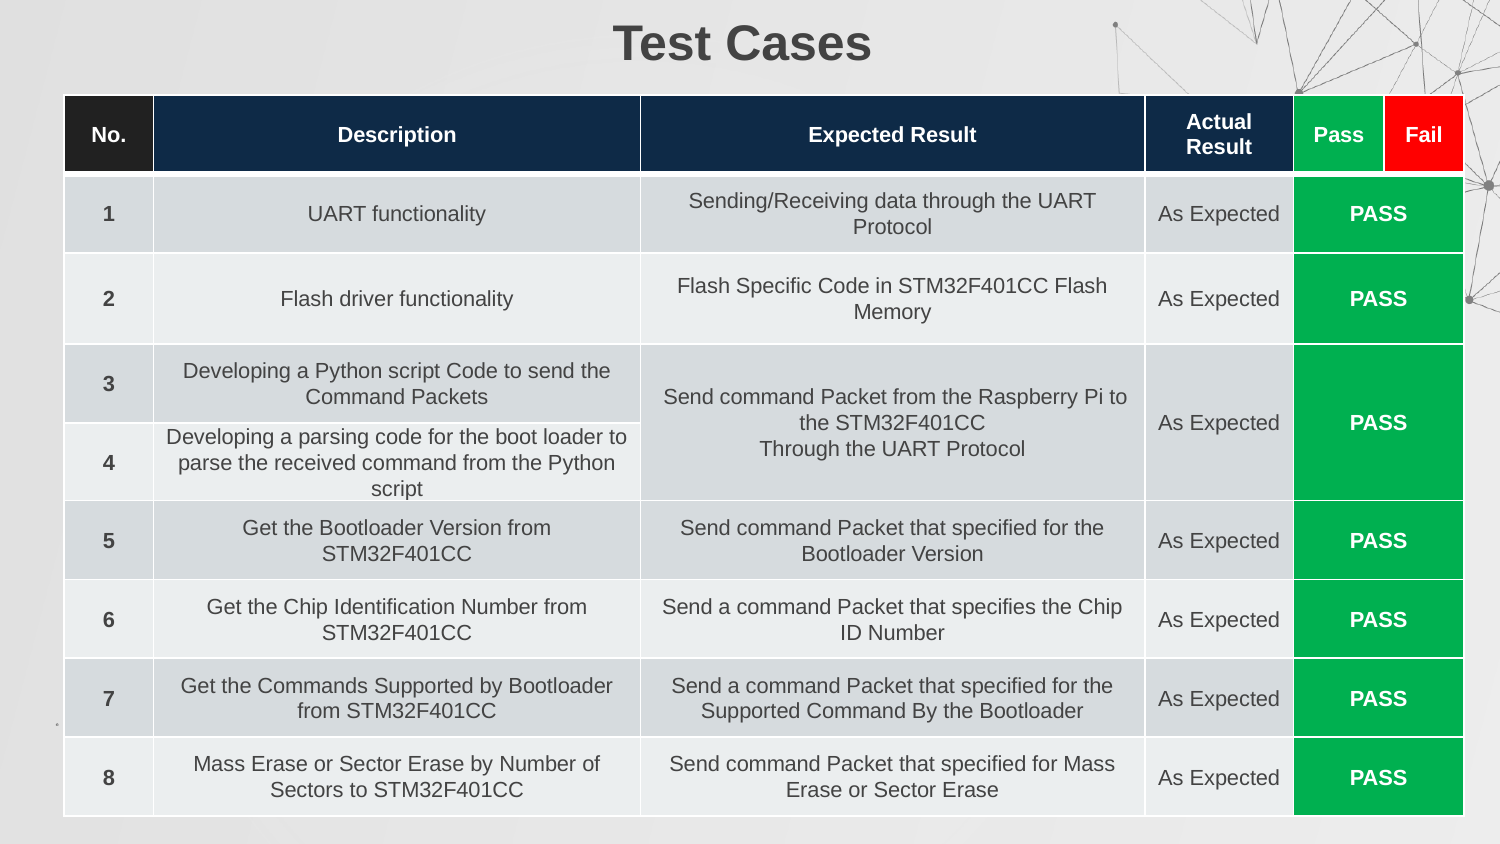

# Test Cases
| No. | Description | Expected Result | Actual Result | Pass | Fail |
| --- | --- | --- | --- | --- | --- |
| 1 | UART functionality | Sending/Receiving data through the UART Protocol | As Expected | PASS |  |
| 2 | Flash driver functionality | Flash Specific Code in STM32F401CC Flash Memory | As Expected | PASS |  |
| 3 | Developing a Python script Code to send the Command Packets | Send command Packet from the Raspberry Pi to the STM32F401CC Through the UART Protocol | As Expected | PASS |  |
| 4 | Developing a parsing code for the boot loader to parse the received command from the Python script |  |  |  |  |
| 5 | Get the Bootloader Version from STM32F401CC | Send command Packet that specified for the Bootloader Version | As Expected | PASS |  |
| 6 | Get the Chip Identification Number from STM32F401CC | Send a command Packet that specifies the Chip ID Number | As Expected | PASS |  |
| 7 | Get the Commands Supported by Bootloader from STM32F401CC | Send a command Packet that specified for the Supported Command By the Bootloader | As Expected | PASS |  |
| 8 | Mass Erase or Sector Erase by Number of Sectors to STM32F401CC | Send command Packet that specified for Mass Erase or Sector Erase | As Expected | PASS |  |